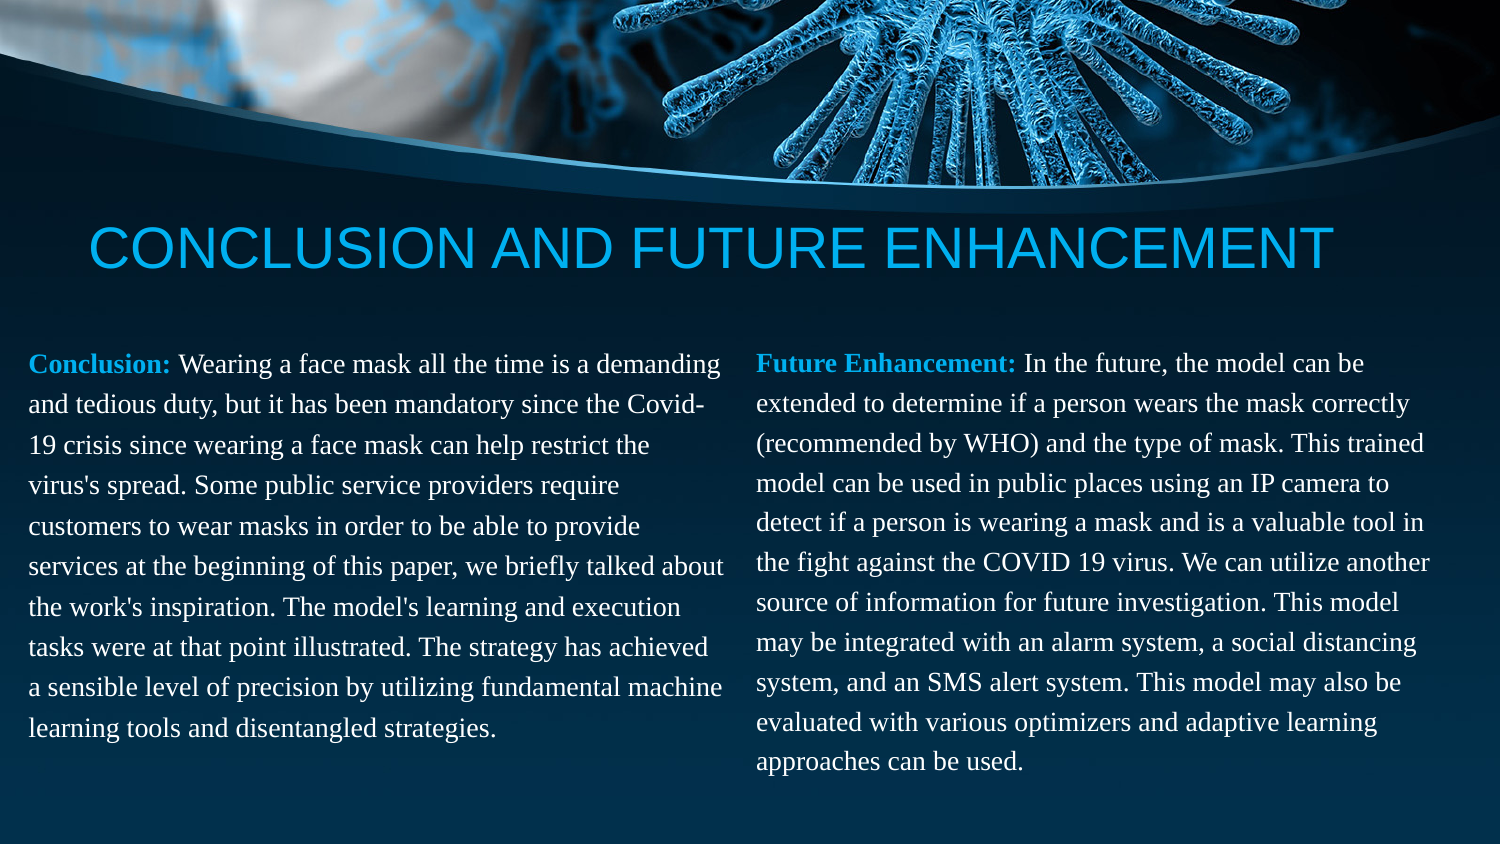

# CONCLUSION AND FUTURE ENHANCEMENT
Conclusion: Wearing a face mask all the time is a demanding and tedious duty, but it has been mandatory since the Covid-19 crisis since wearing a face mask can help restrict the virus's spread. Some public service providers require customers to wear masks in order to be able to provide services at the beginning of this paper, we briefly talked about the work's inspiration. The model's learning and execution tasks were at that point illustrated. The strategy has achieved a sensible level of precision by utilizing fundamental machine learning tools and disentangled strategies.
Future Enhancement: In the future, the model can be extended to determine if a person wears the mask correctly (recommended by WHO) and the type of mask. This trained model can be used in public places using an IP camera to detect if a person is wearing a mask and is a valuable tool in the fight against the COVID 19 virus. We can utilize another source of information for future investigation. This model may be integrated with an alarm system, a social distancing system, and an SMS alert system. This model may also be evaluated with various optimizers and adaptive learning approaches can be used.